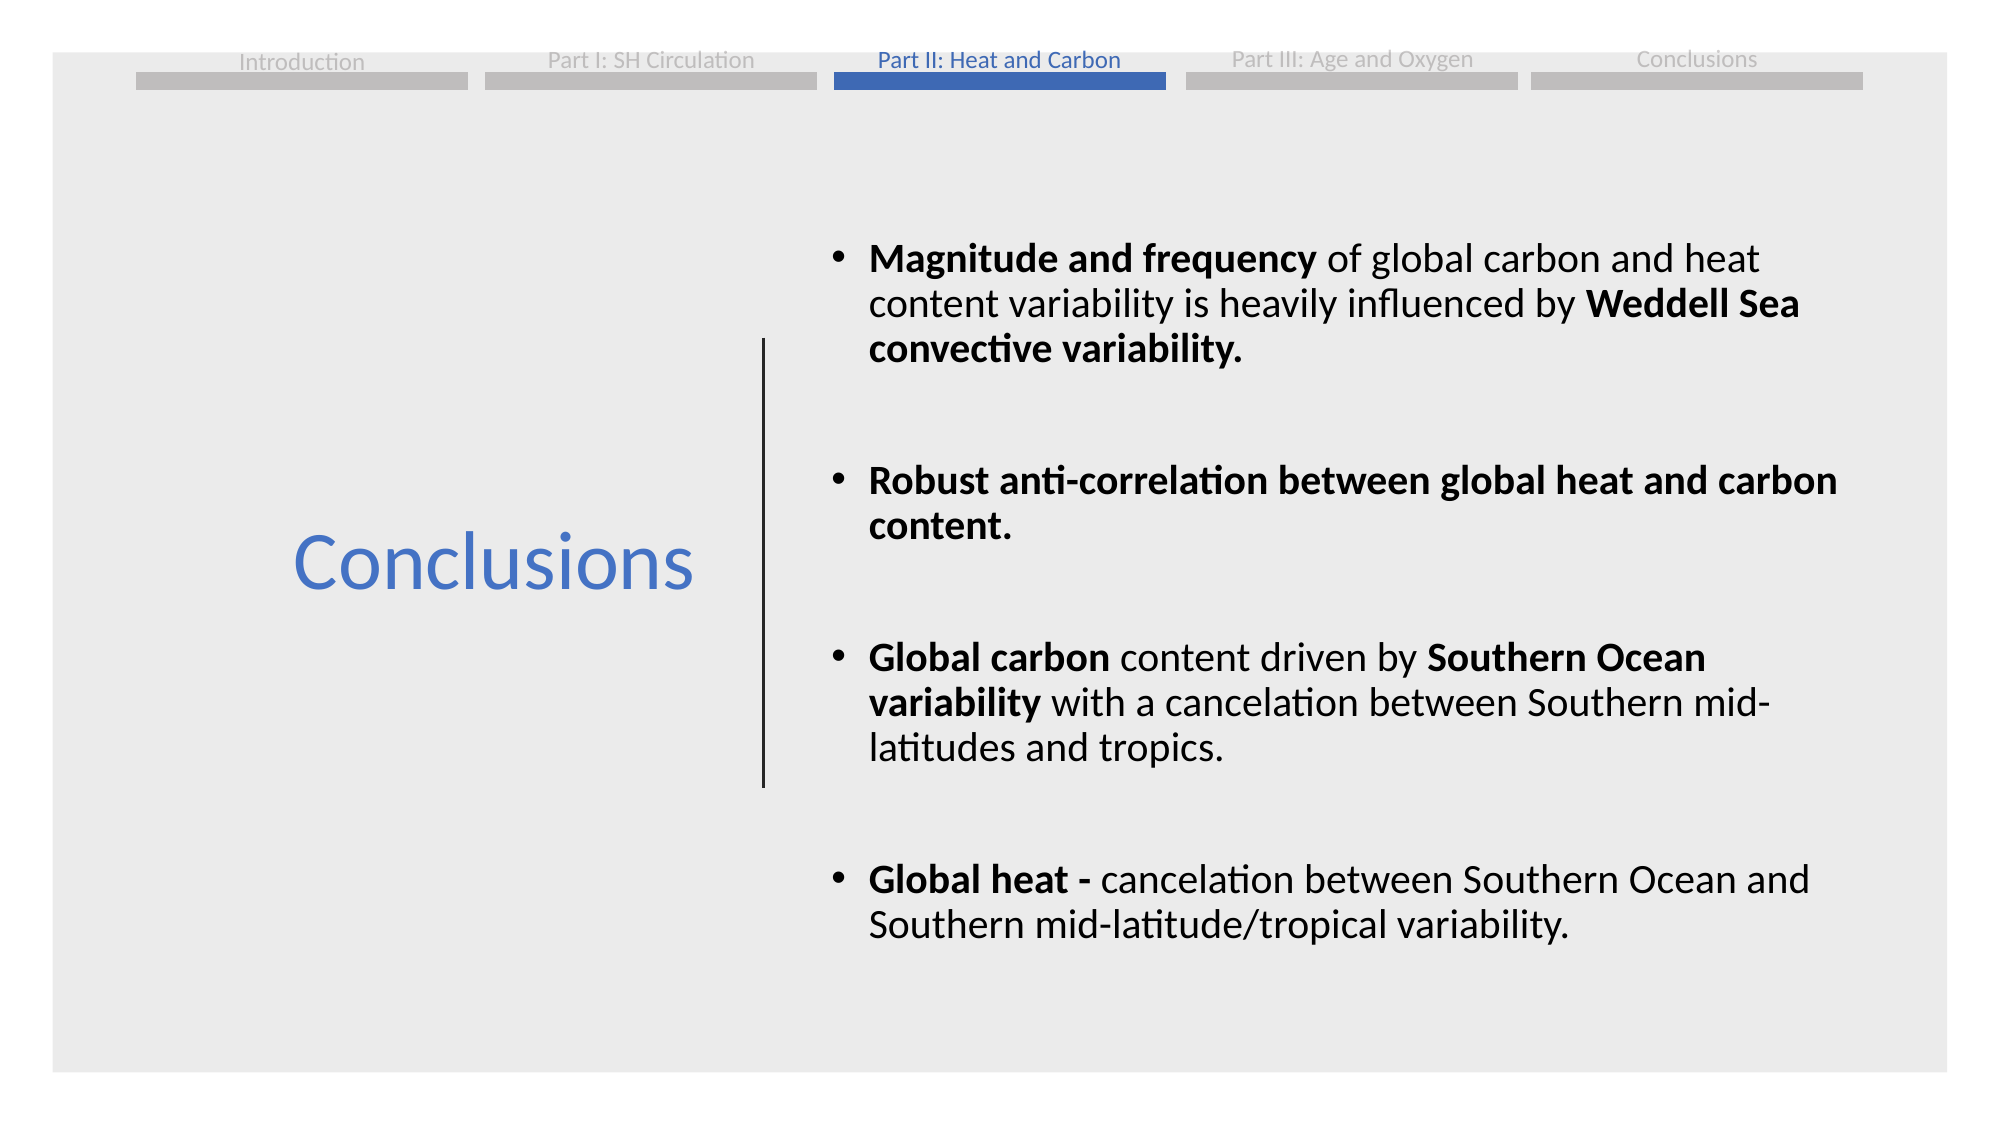

# Conclusions

Magnitude and frequency of global carbon and heat content variability is heavily influenced by Weddell Sea convective variability.

Robust anti-correlation between global heat and carbon content.

Global carbon content driven by Southern Ocean variability with a cancelation between Southern mid-latitudes and tropics.

Global heat - cancelation between Southern Ocean and Southern mid-latitude/tropical variability.